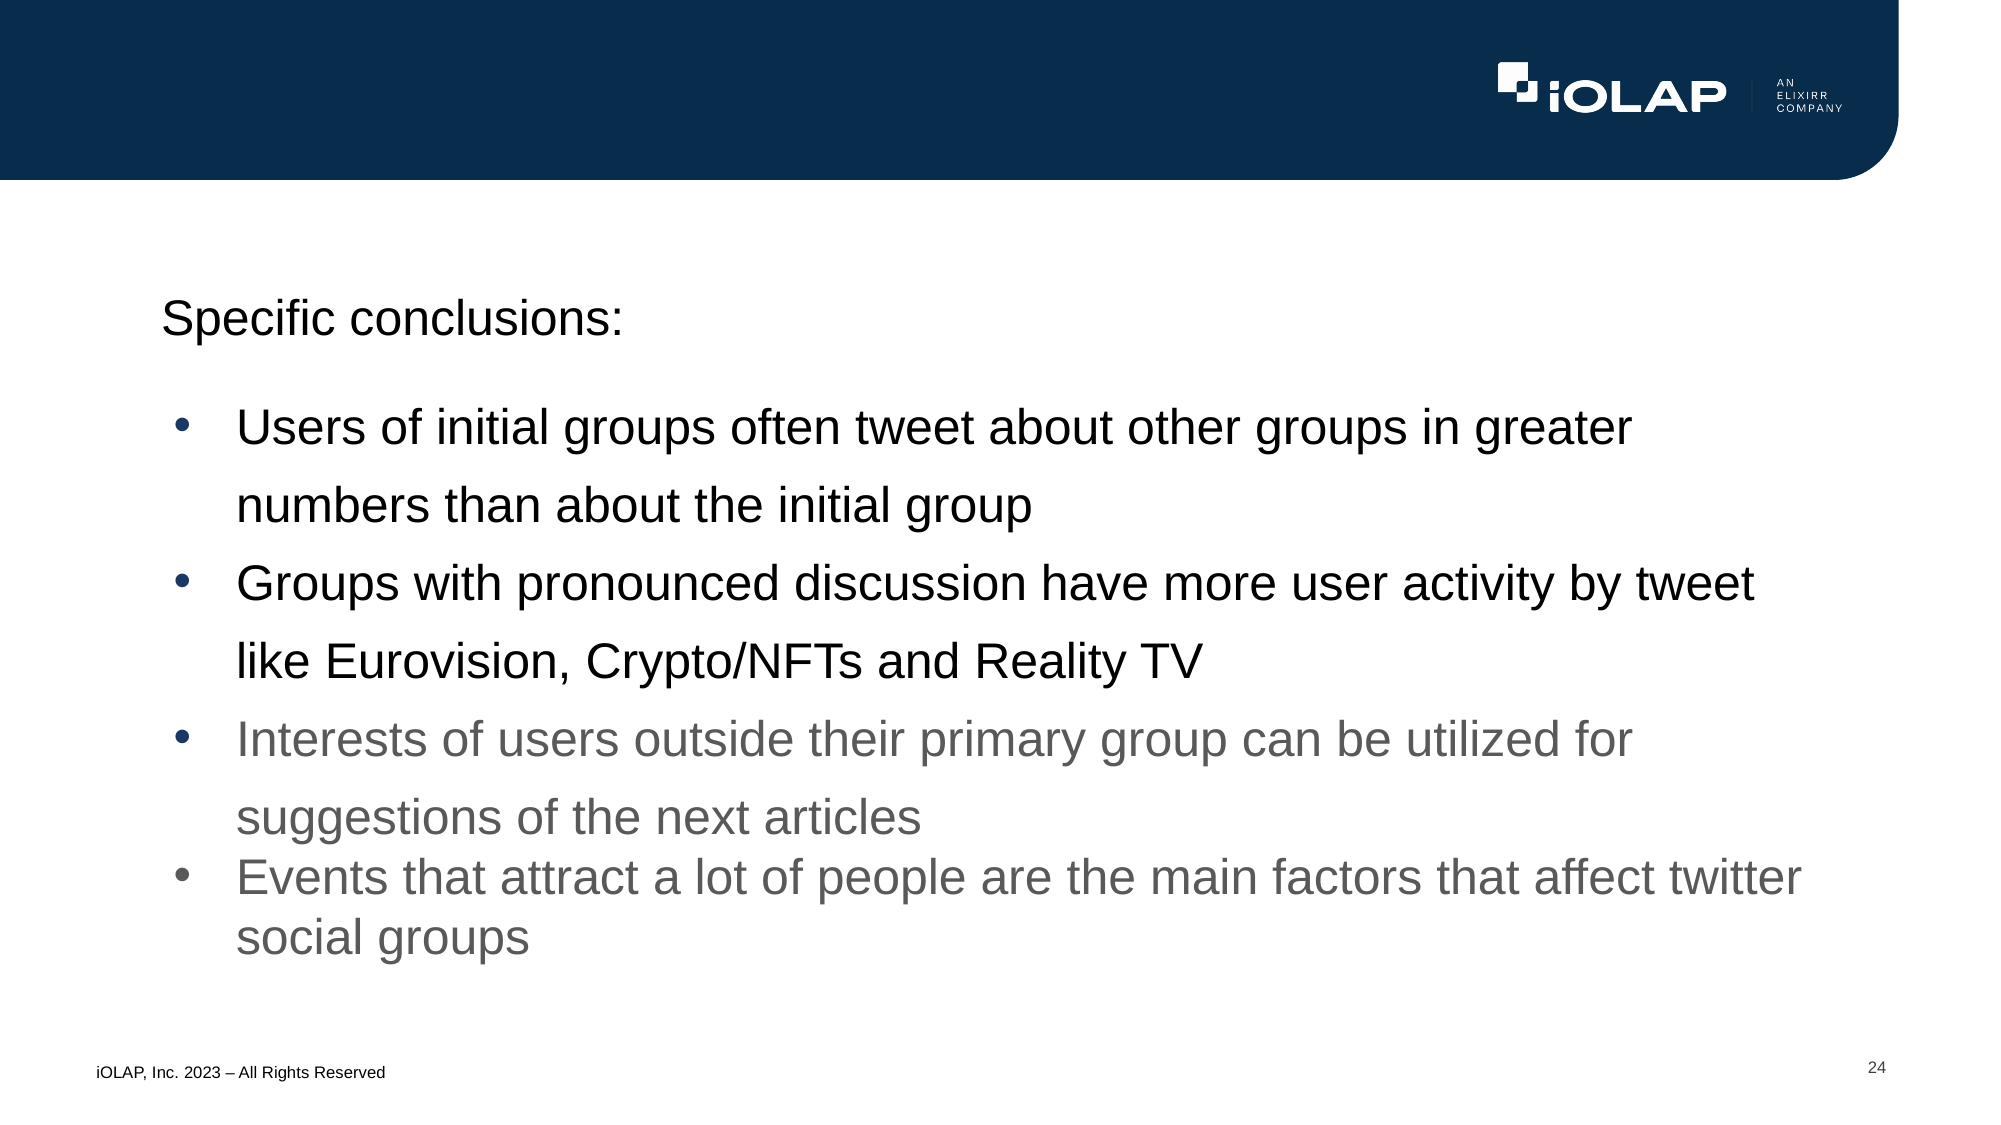

#

Specific conclusions:
Users of initial groups often tweet about other groups in greater numbers than about the initial group
Groups with pronounced discussion have more user activity by tweet like Eurovision, Crypto/NFTs and Reality TV
Interests of users outside their primary group can be utilized for suggestions of the next articles
Events that attract a lot of people are the main factors that affect twitter social groups